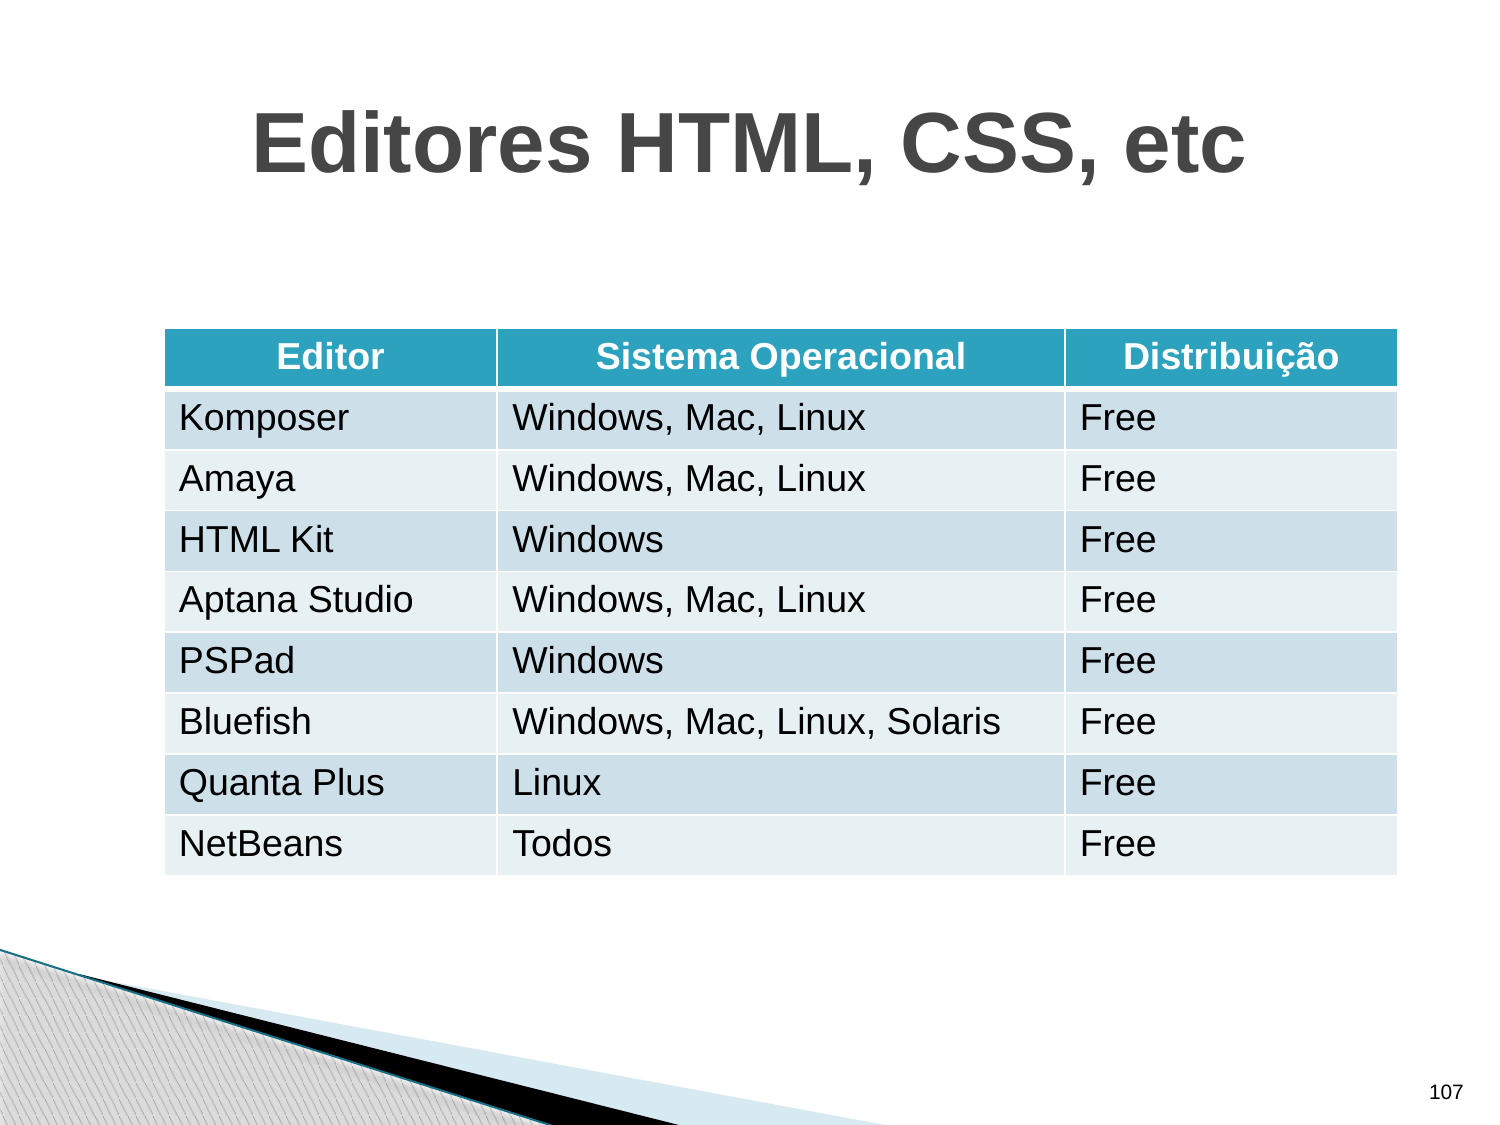

# Editores HTML, CSS, etc
| Editor | Sistema Operacional | Distribuição |
| --- | --- | --- |
| Komposer | Windows, Mac, Linux | Free |
| Amaya | Windows, Mac, Linux | Free |
| HTML Kit | Windows | Free |
| Aptana Studio | Windows, Mac, Linux | Free |
| PSPad | Windows | Free |
| Bluefish | Windows, Mac, Linux, Solaris | Free |
| Quanta Plus | Linux | Free |
| NetBeans | Todos | Free |
107